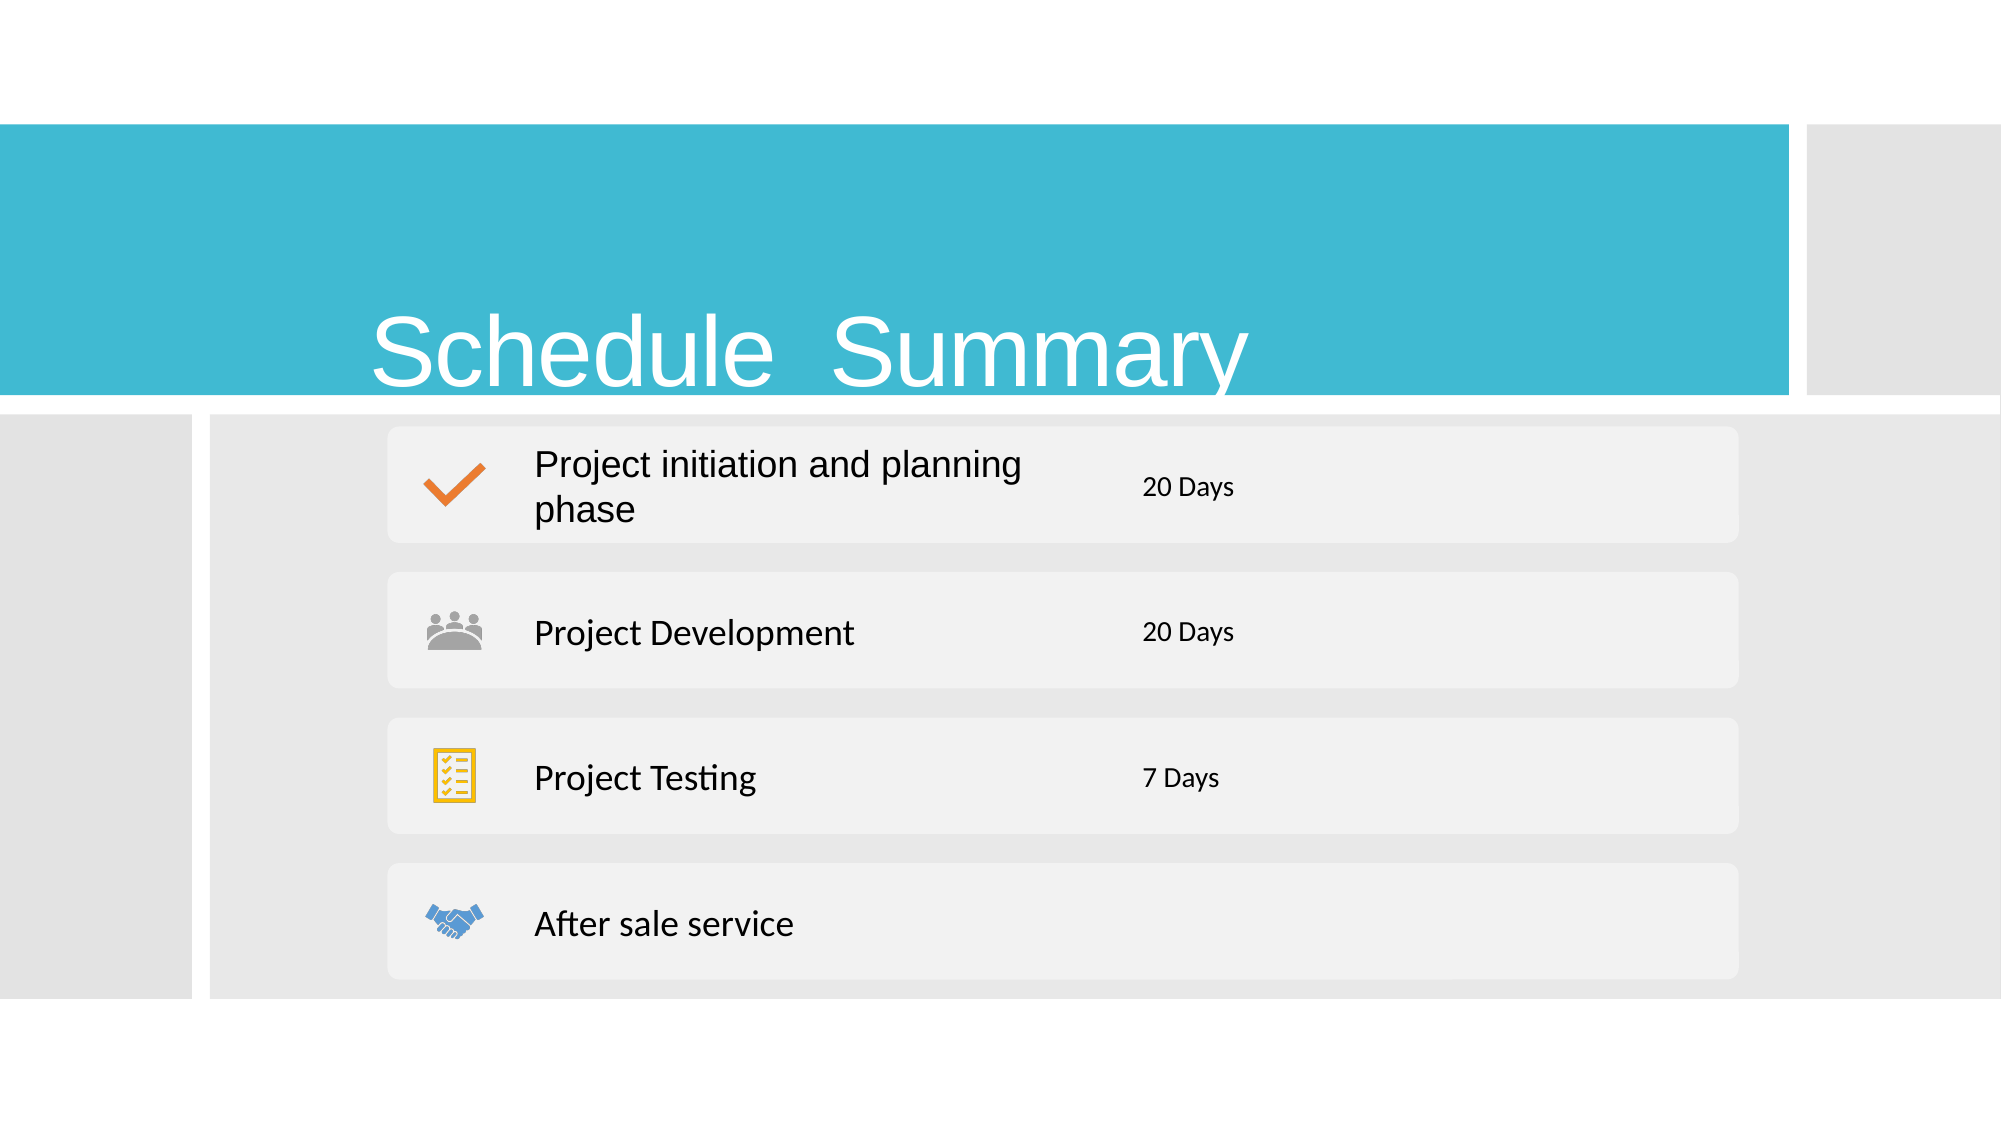

# Schedule  Summary

Project initiation and planning phase
20 Days
Project Development
20 Days
Project Testing
7 Days
After sale service